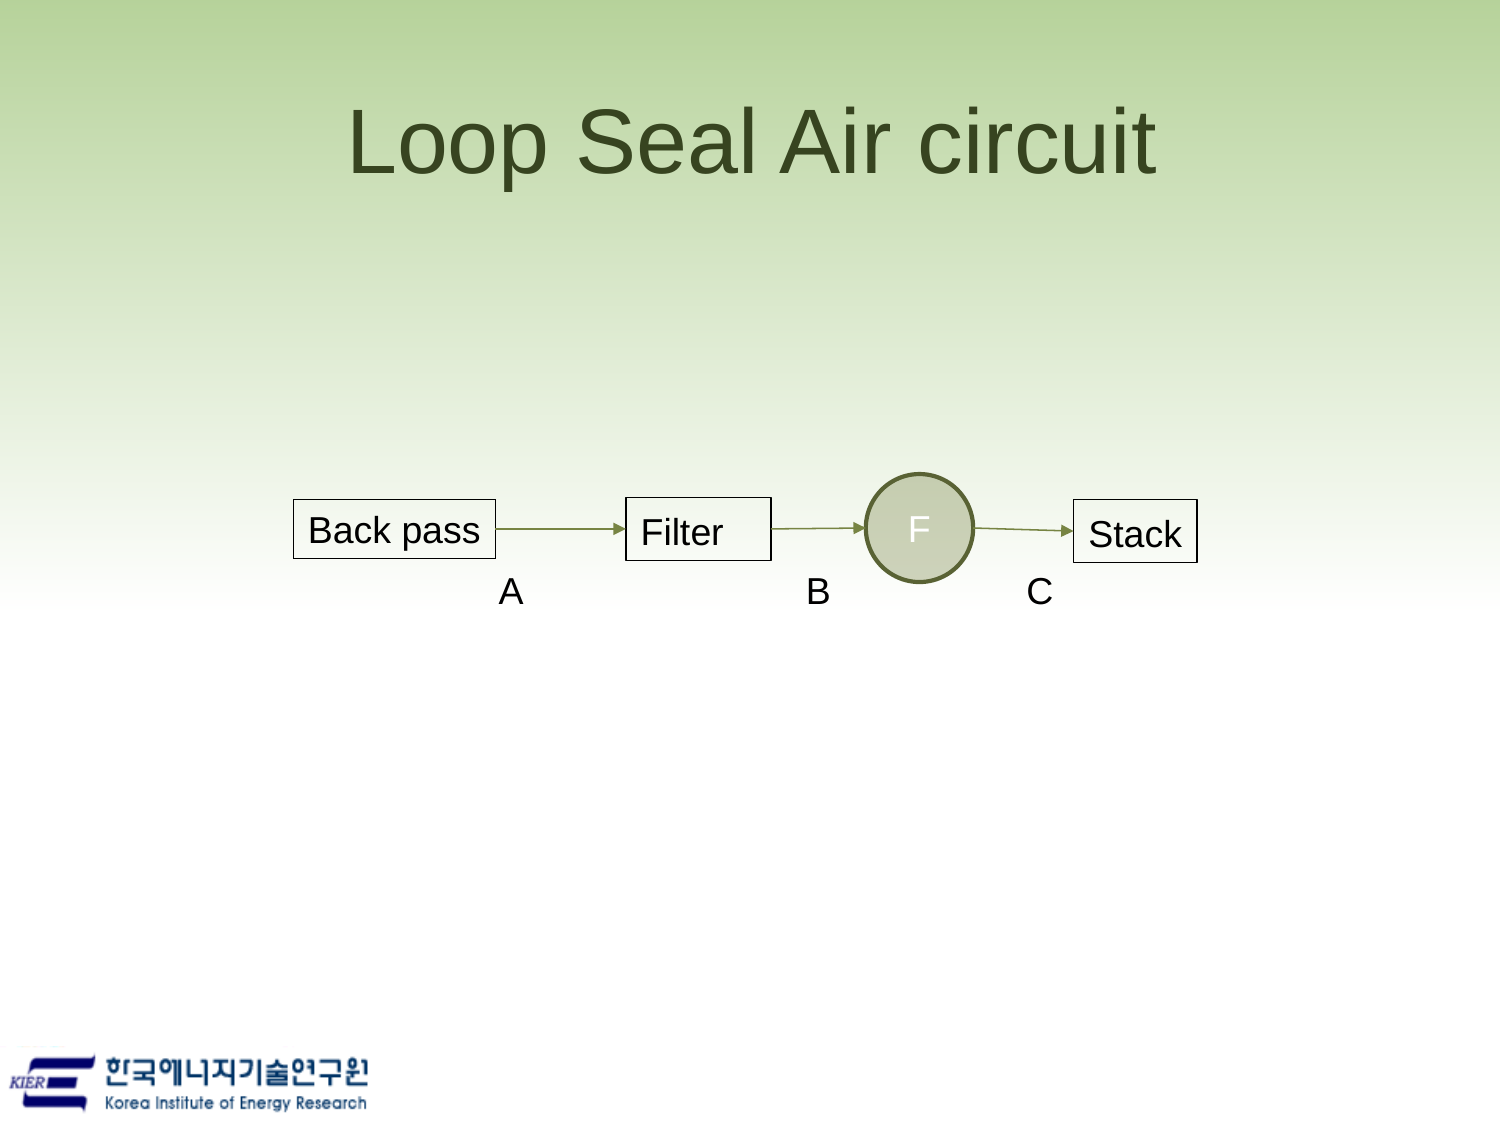

# Loop Seal Air circuit
F
Filter
Stack
Back pass
A
B
C